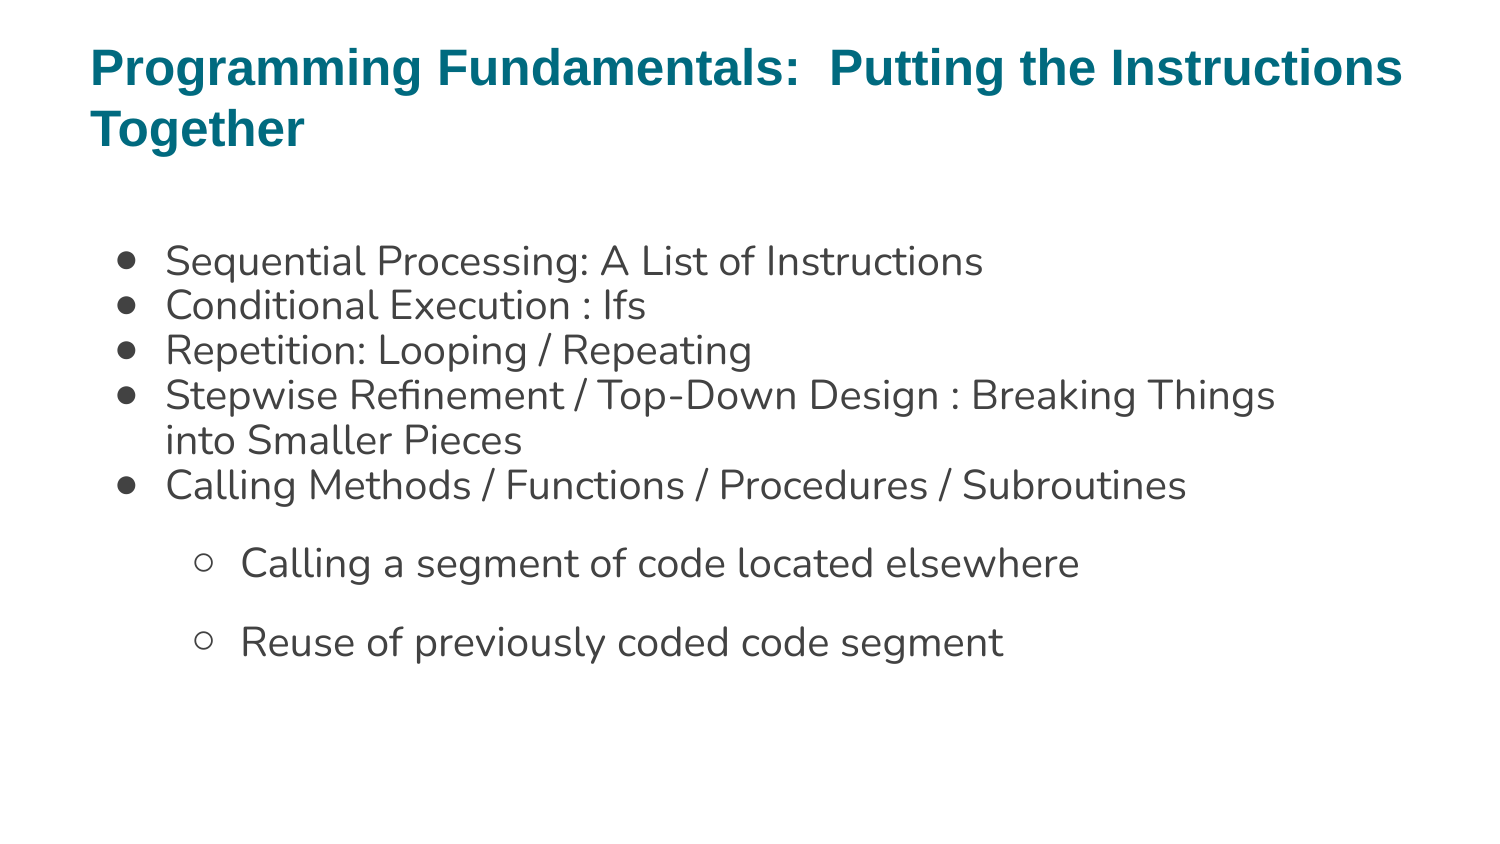

# Programming Fundamentals:  Putting the Instructions Together
Sequential Processing: A List of Instructions
Conditional Execution : Ifs
Repetition: Looping / Repeating
Stepwise Refinement / Top-Down Design : Breaking Things into Smaller Pieces
Calling Methods / Functions / Procedures / Subroutines
Calling a segment of code located elsewhere
Reuse of previously coded code segment